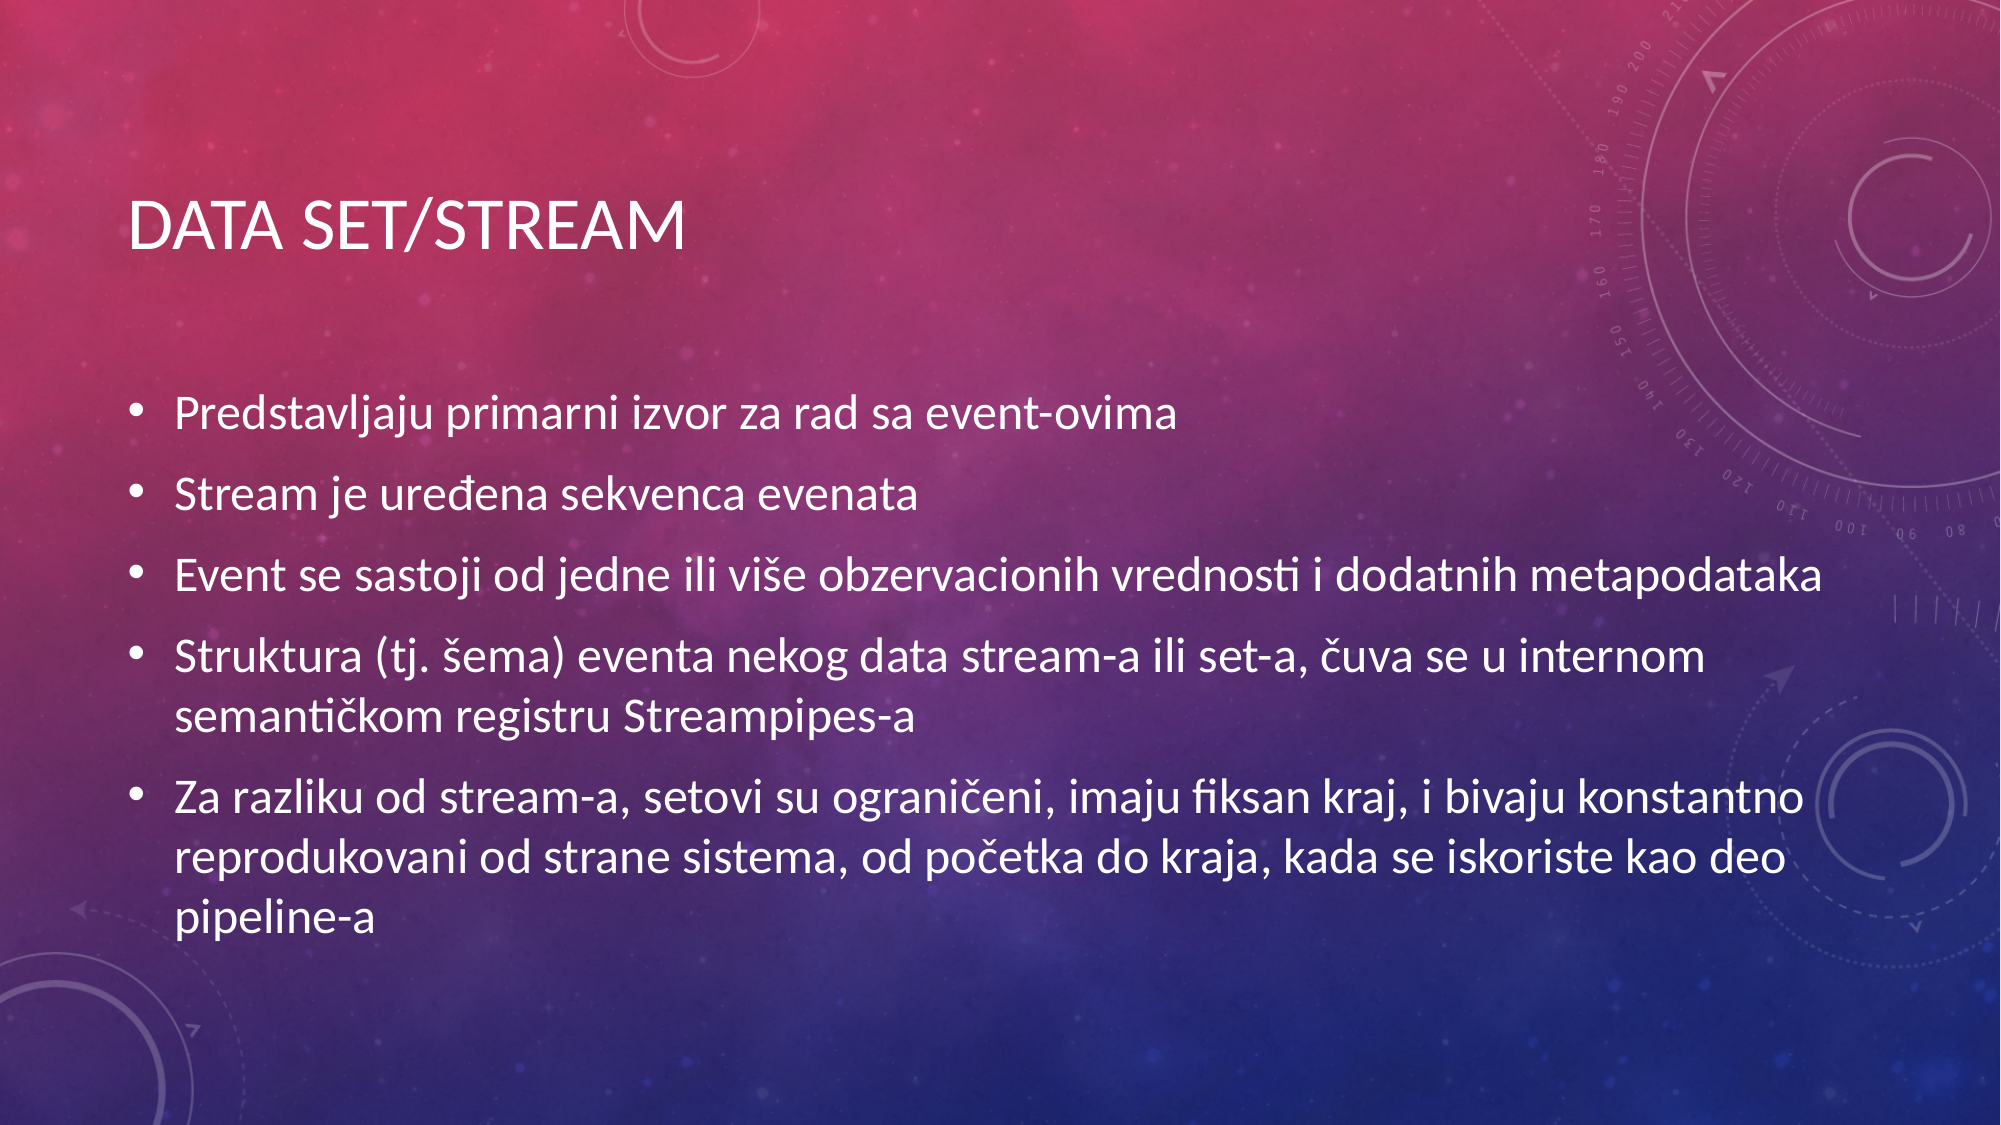

# Data Set/Stream
Predstavljaju primarni izvor za rad sa event-ovima
Stream je uređena sekvenca evenata
Event se sastoji od jedne ili više obzervacionih vrednosti i dodatnih metapodataka
Struktura (tj. šema) eventa nekog data stream-a ili set-a, čuva se u internom semantičkom registru Streampipes-a
Za razliku od stream-a, setovi su ograničeni, imaju fiksan kraj, i bivaju konstantno reprodukovani od strane sistema, od početka do kraja, kada se iskoriste kao deo pipeline-a